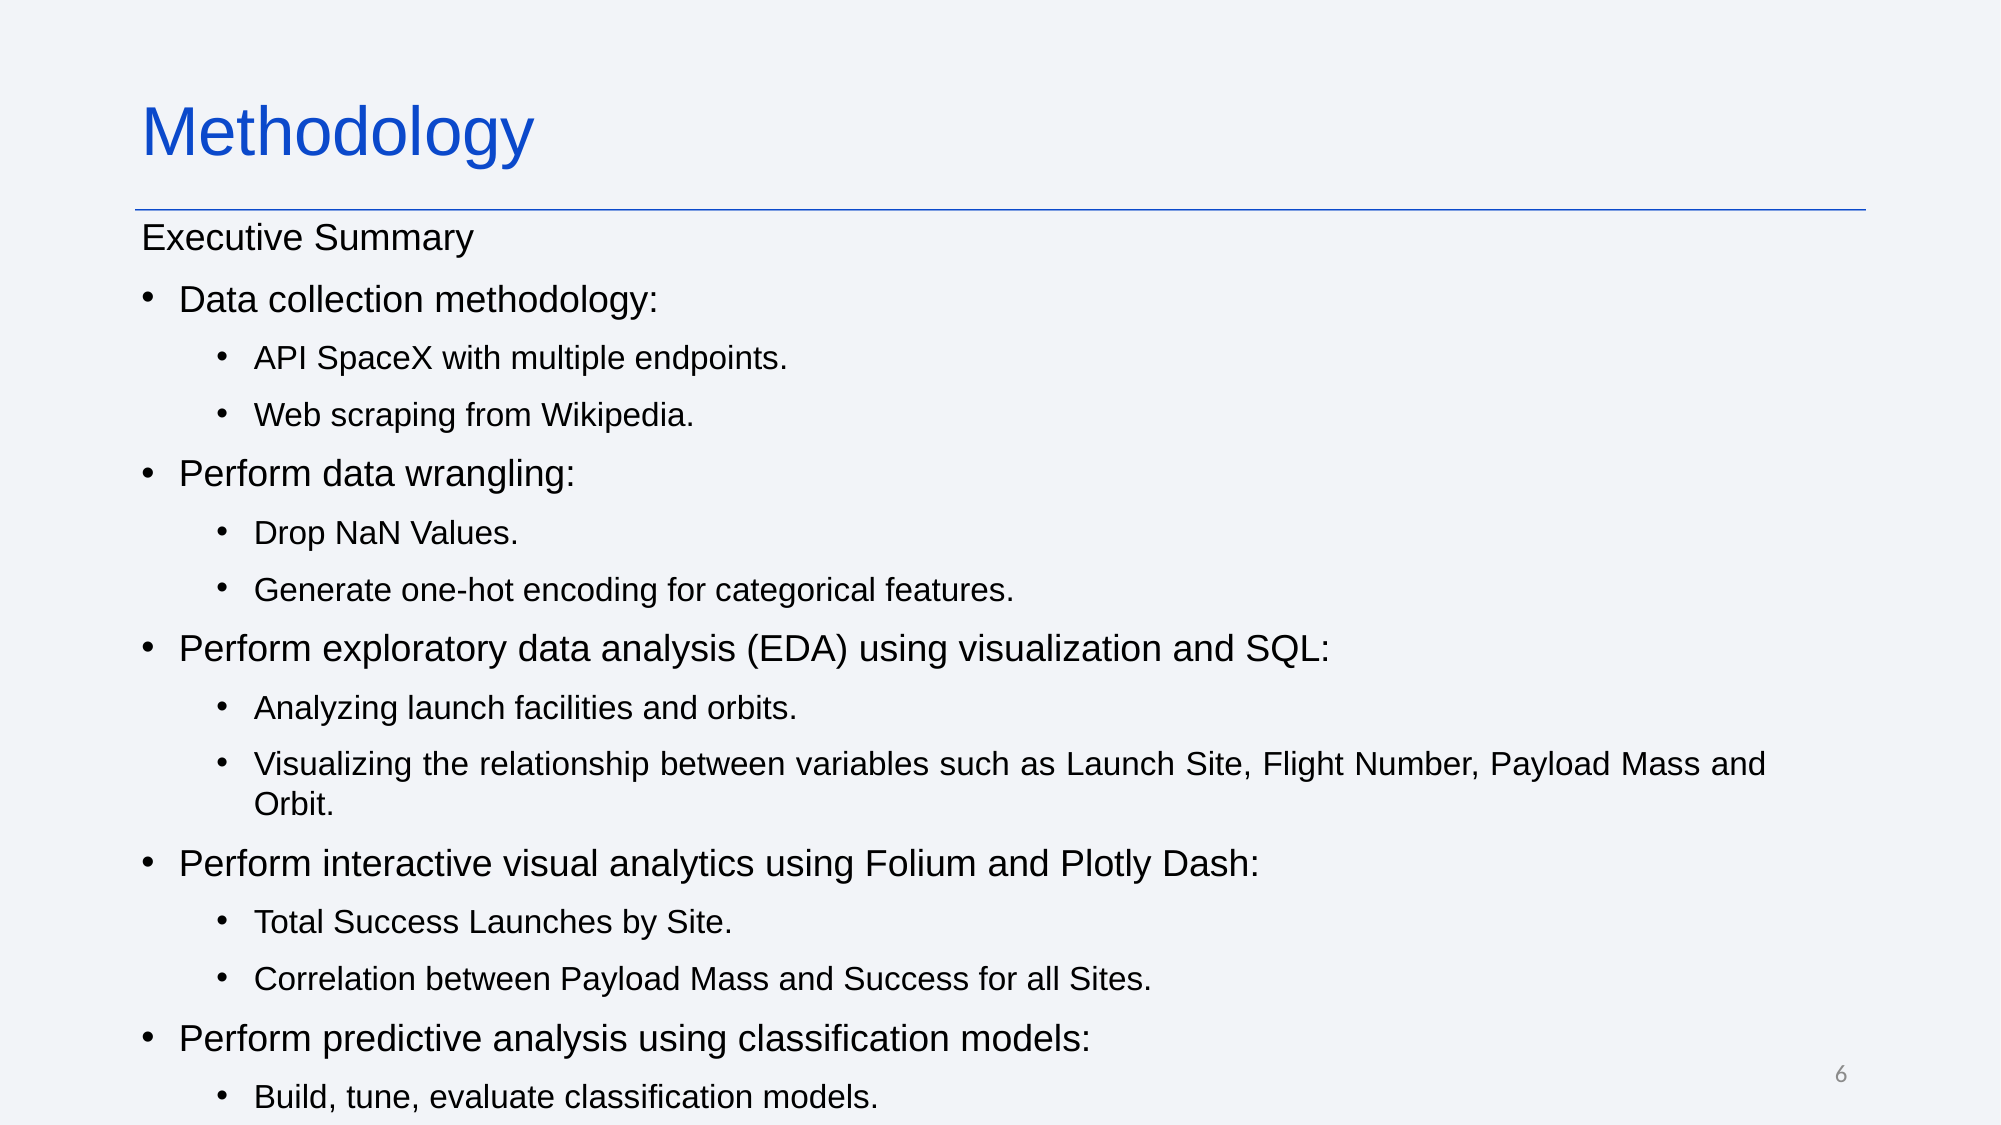

Methodology
Executive Summary
Data collection methodology:
API SpaceX with multiple endpoints.
Web scraping from Wikipedia.
Perform data wrangling:
Drop NaN Values.
Generate one-hot encoding for categorical features.
Perform exploratory data analysis (EDA) using visualization and SQL:
Analyzing launch facilities and orbits.
Visualizing the relationship between variables such as Launch Site, Flight Number, Payload Mass and Orbit.
Perform interactive visual analytics using Folium and Plotly Dash:
Total Success Launches by Site.
Correlation between Payload Mass and Success for all Sites.
Perform predictive analysis using classification models:
Build, tune, evaluate classification models.

6